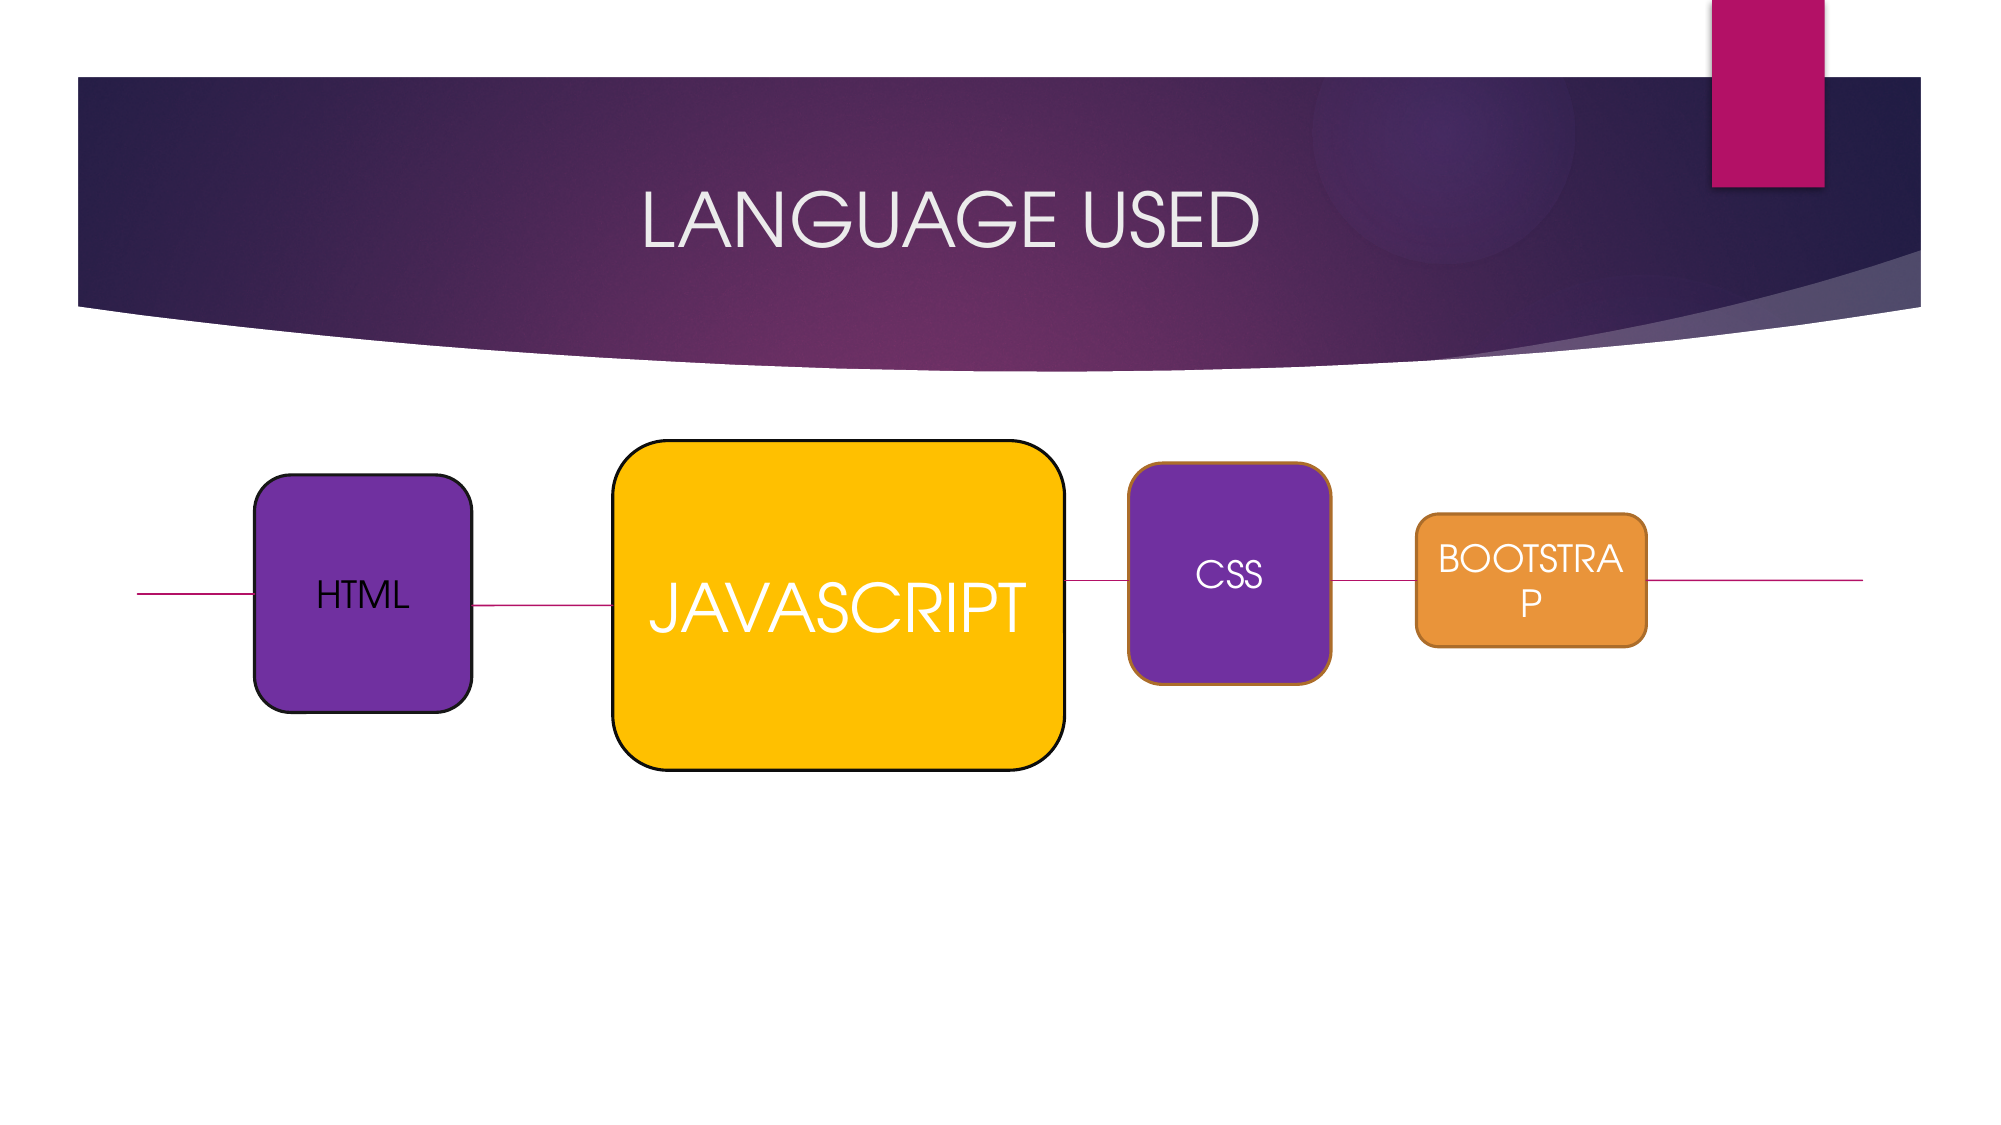

# LANGUAGE USED

JAVASCRIPT
CSS
HTML
BOOTSTRAP